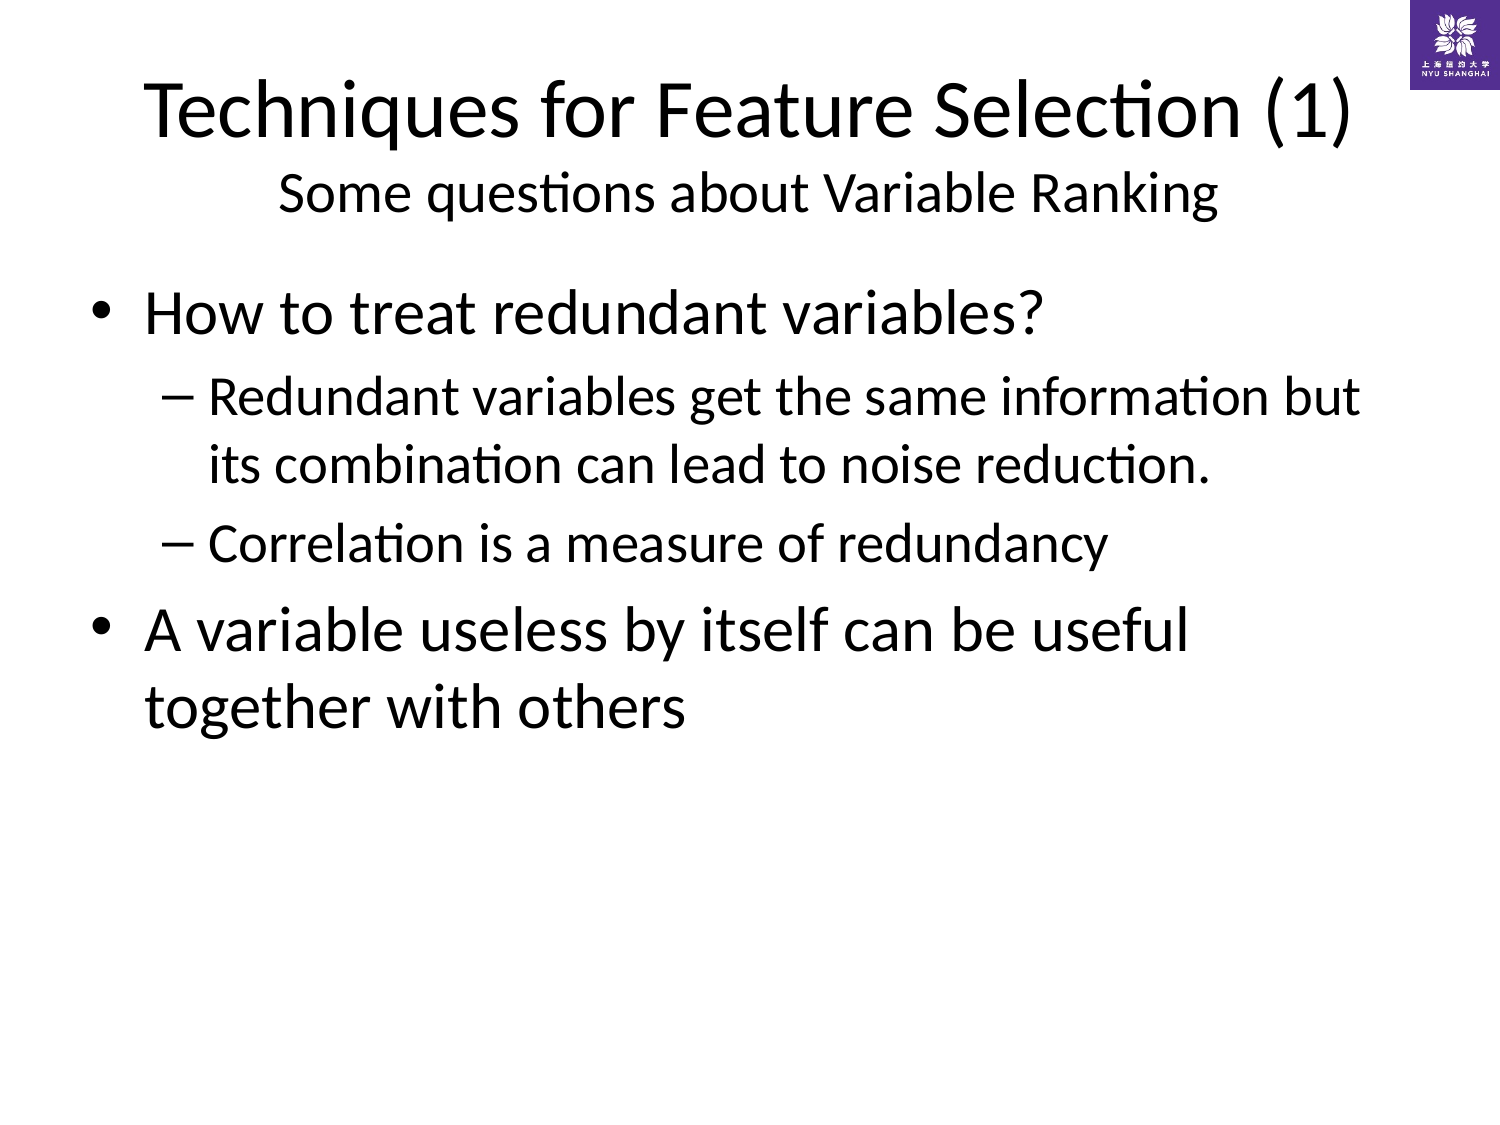

# Techniques for Feature Selection (1) Some questions about Variable Ranking
How to treat redundant variables?
Redundant variables get the same information but its combination can lead to noise reduction.
Correlation is a measure of redundancy
A variable useless by itself can be useful together with others